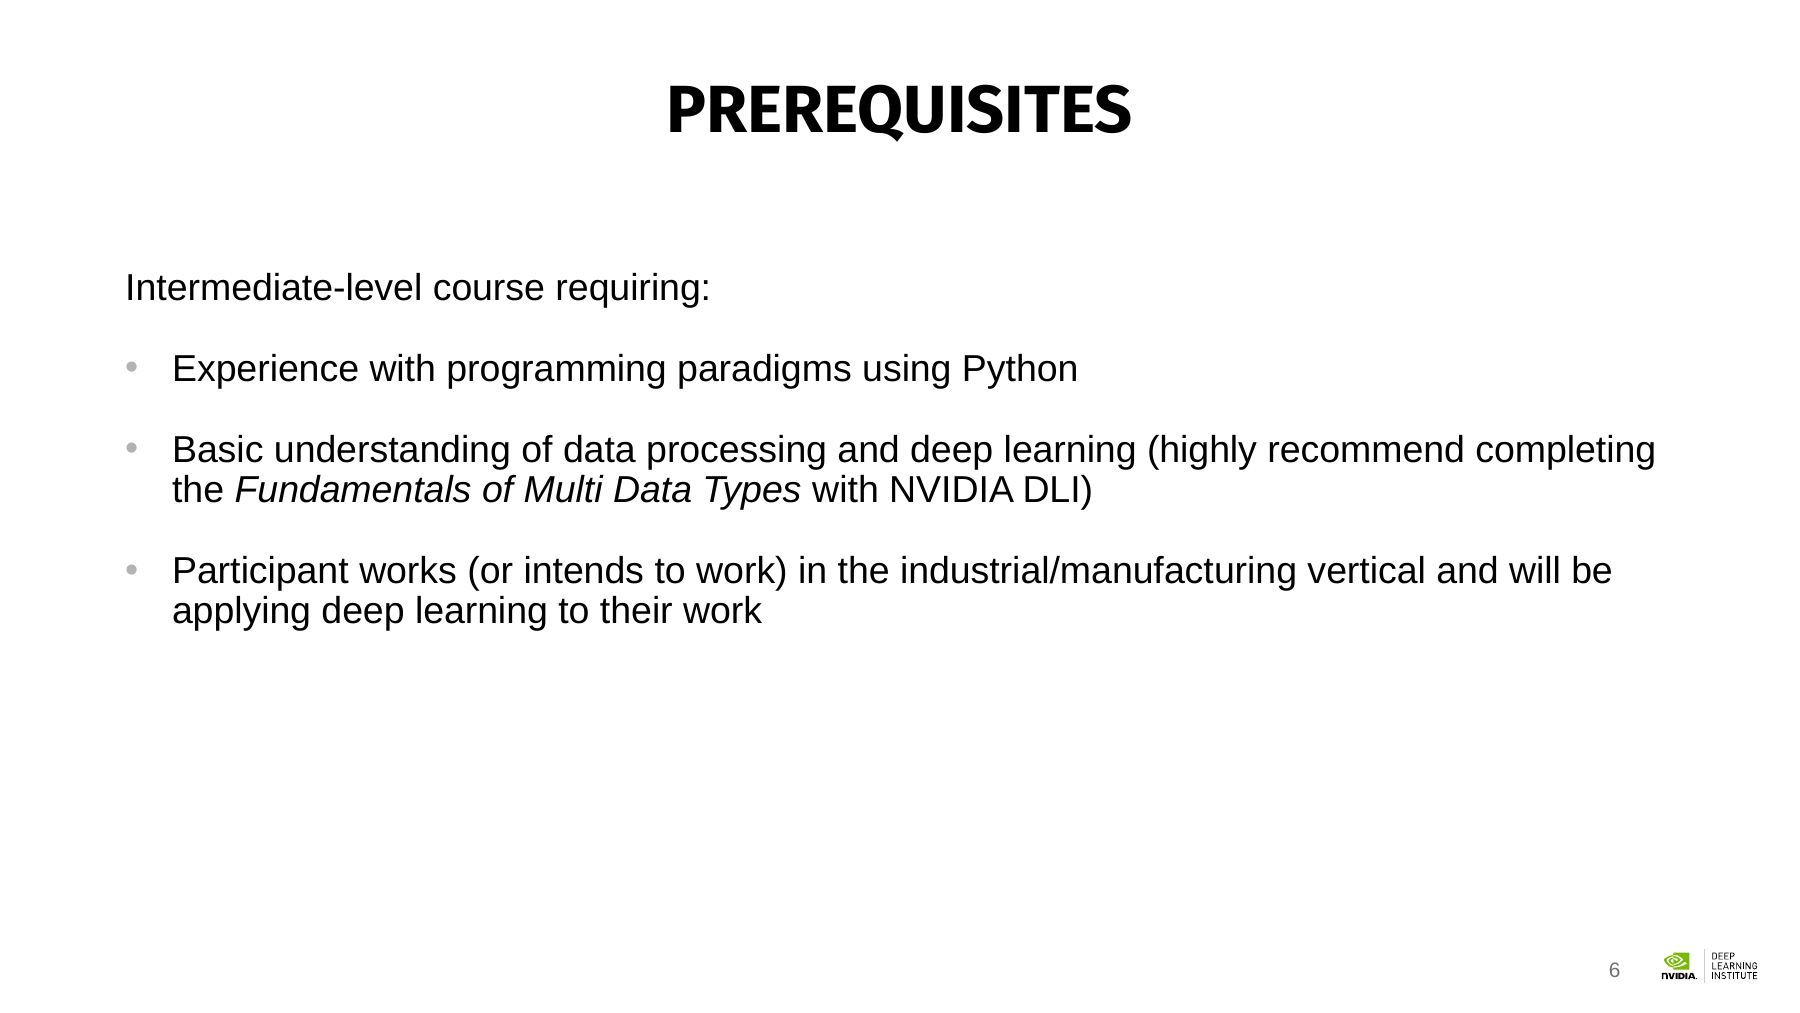

# PREREQUISITES
Intermediate-level course requiring:

Experience with programming paradigms using Python

Basic understanding of data processing and deep learning (highly recommend completing the Fundamentals of Multi Data Types with NVIDIA DLI)

Participant works (or intends to work) in the industrial/manufacturing vertical and will be applying deep learning to their work
6